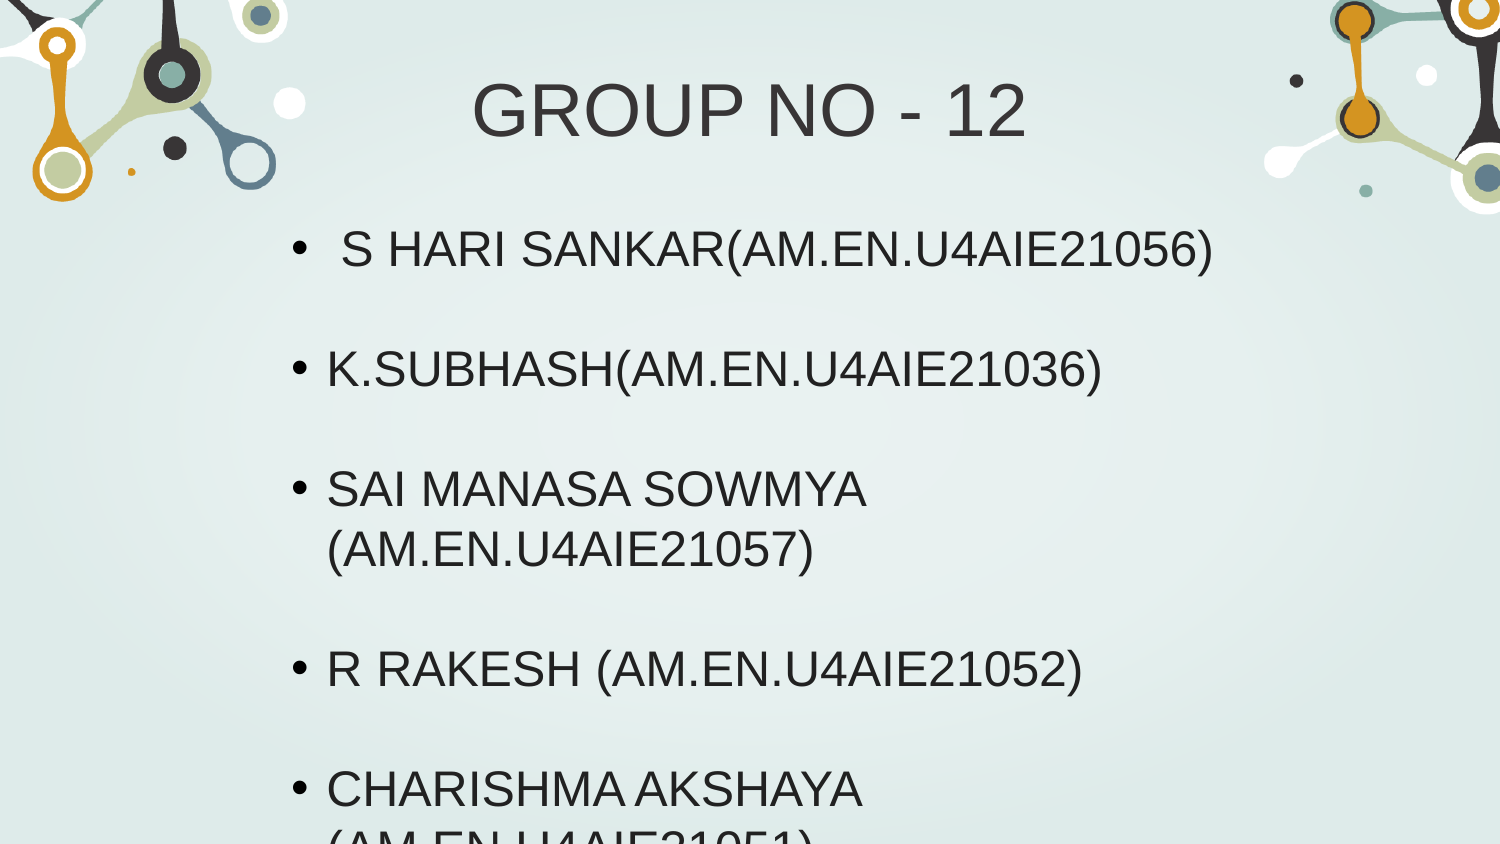

# GROUP NO - 12
 S HARI SANKAR(AM.EN.U4AIE21056)

K.SUBHASH(AM.EN.U4AIE21036)

SAI MANASA SOWMYA (AM.EN.U4AIE21057)

R RAKESH (AM.EN.U4AIE21052)

CHARISHMA AKSHAYA (AM.EN.U4AIE21051)